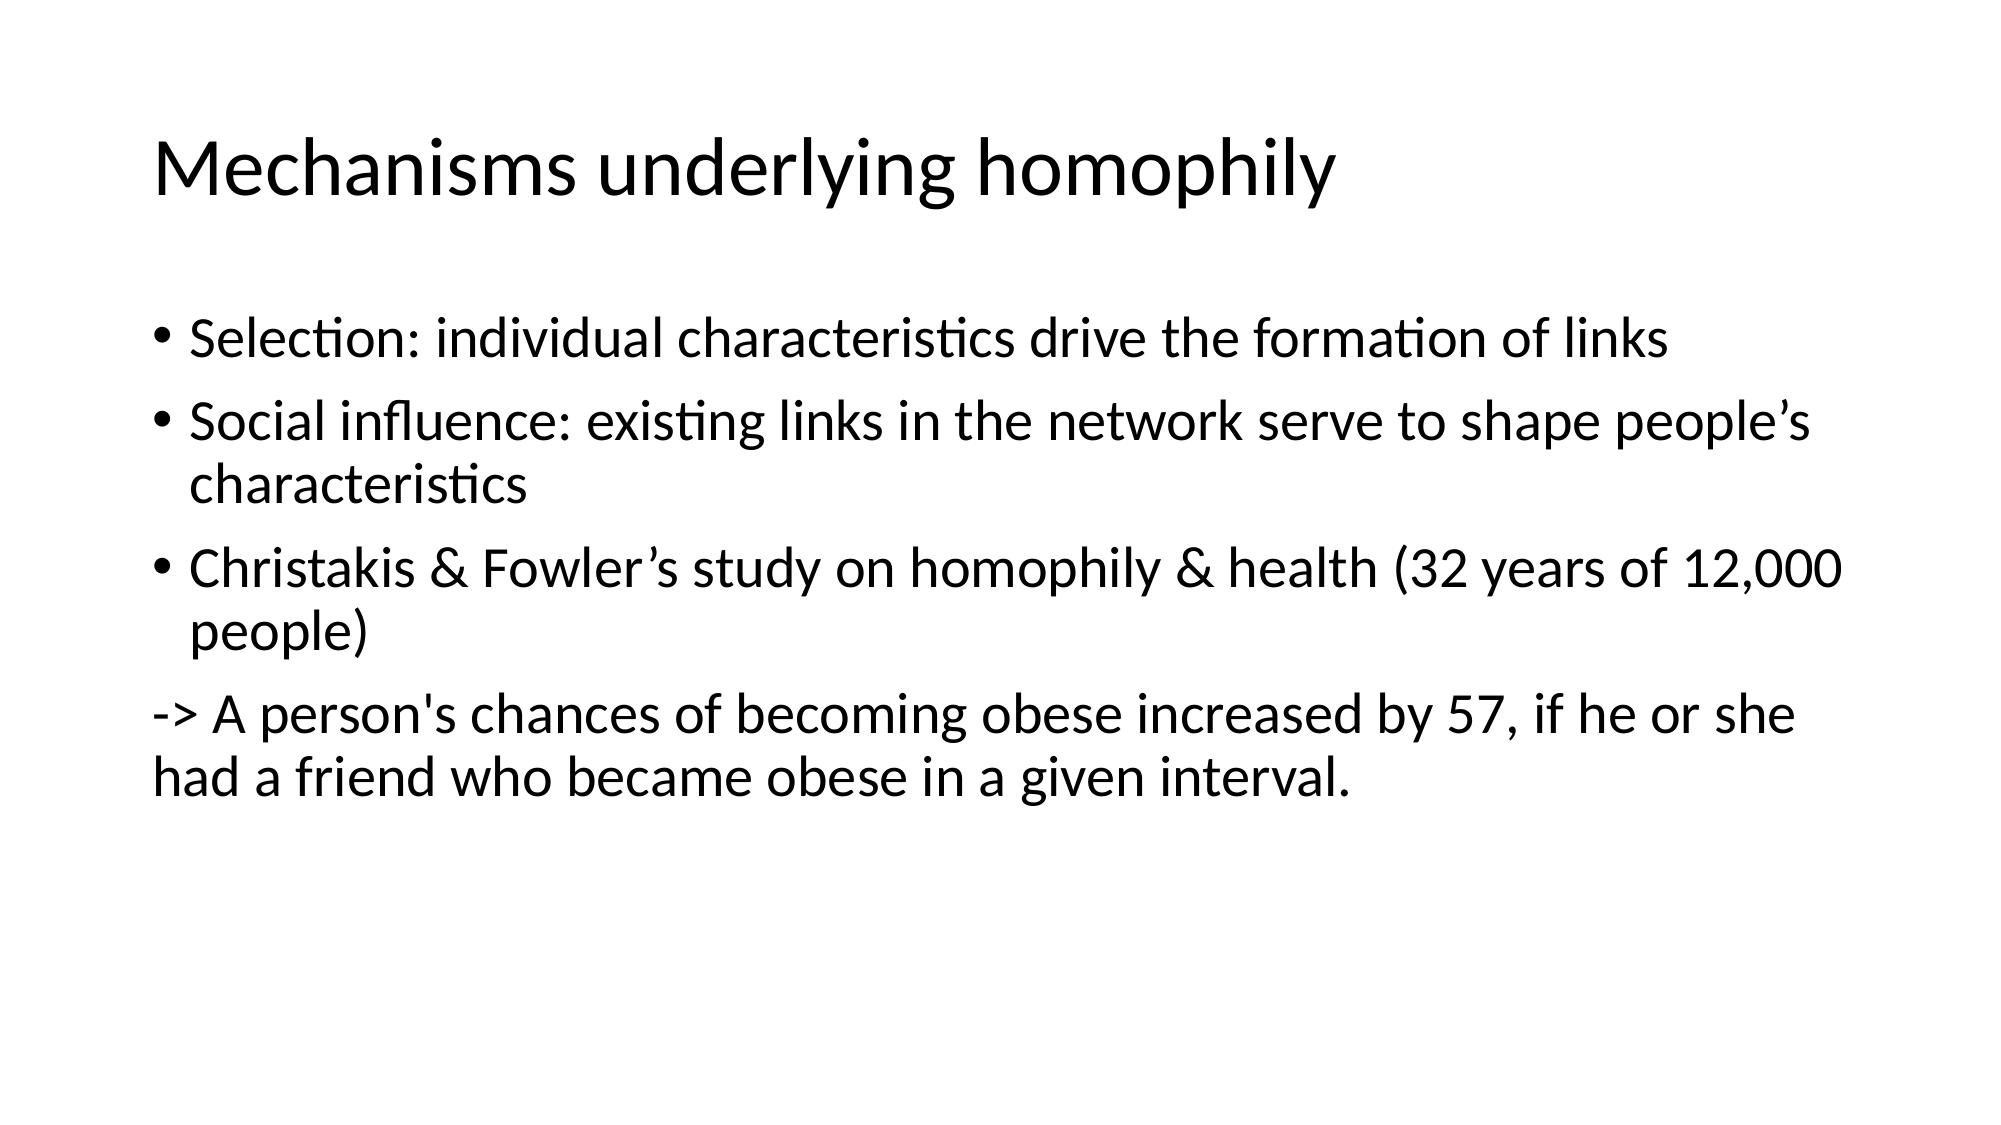

# Mechanisms underlying homophily
Selection: individual characteristics drive the formation of links
Social influence: existing links in the network serve to shape people’s characteristics
Christakis & Fowler’s study on homophily & health (32 years of 12,000 people)
-> A person's chances of becoming obese increased by 57, if he or she had a friend who became obese in a given interval.